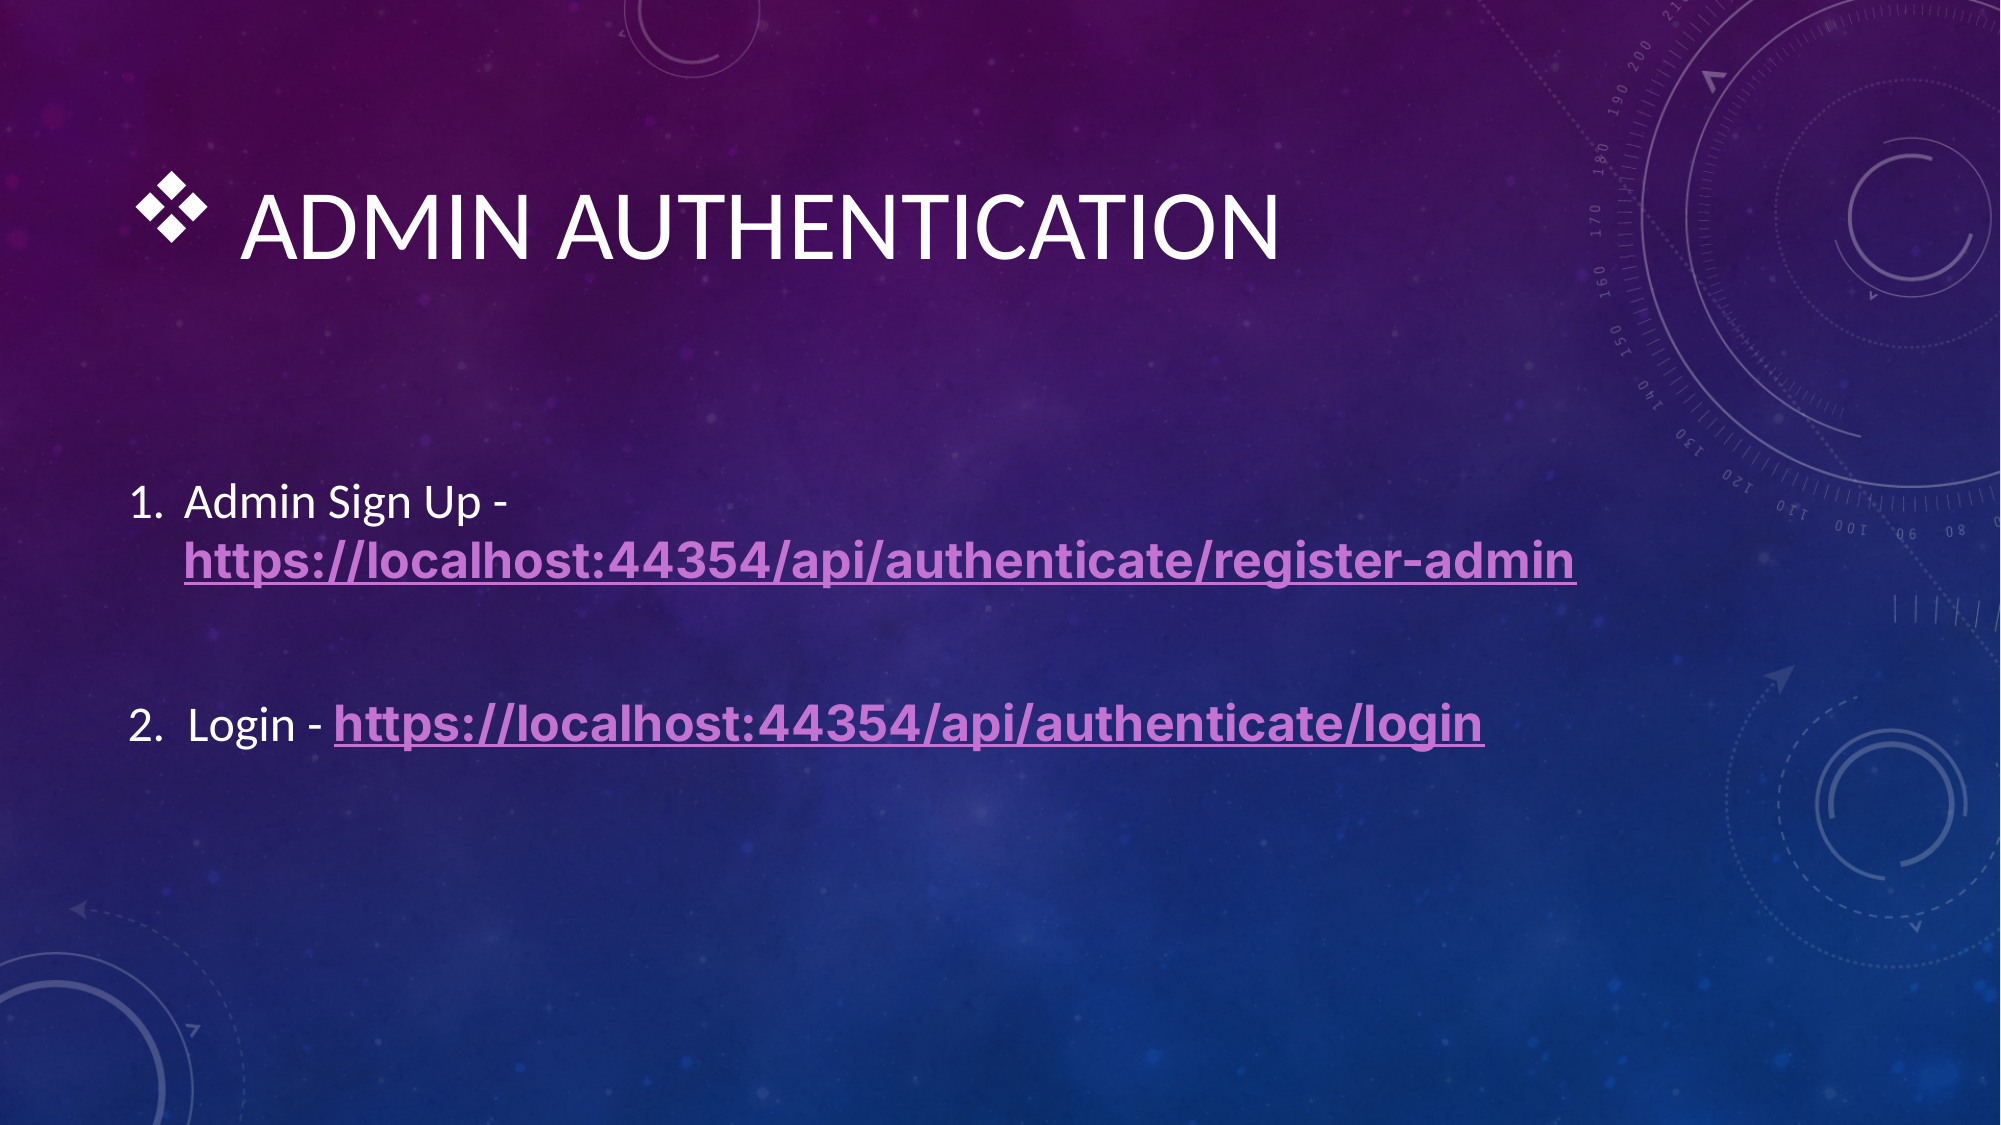

# Admin Authentication
Admin Sign Up - https://localhost:44354/api/authenticate/register-admin

2.  Login - https://localhost:44354/api/authenticate/login